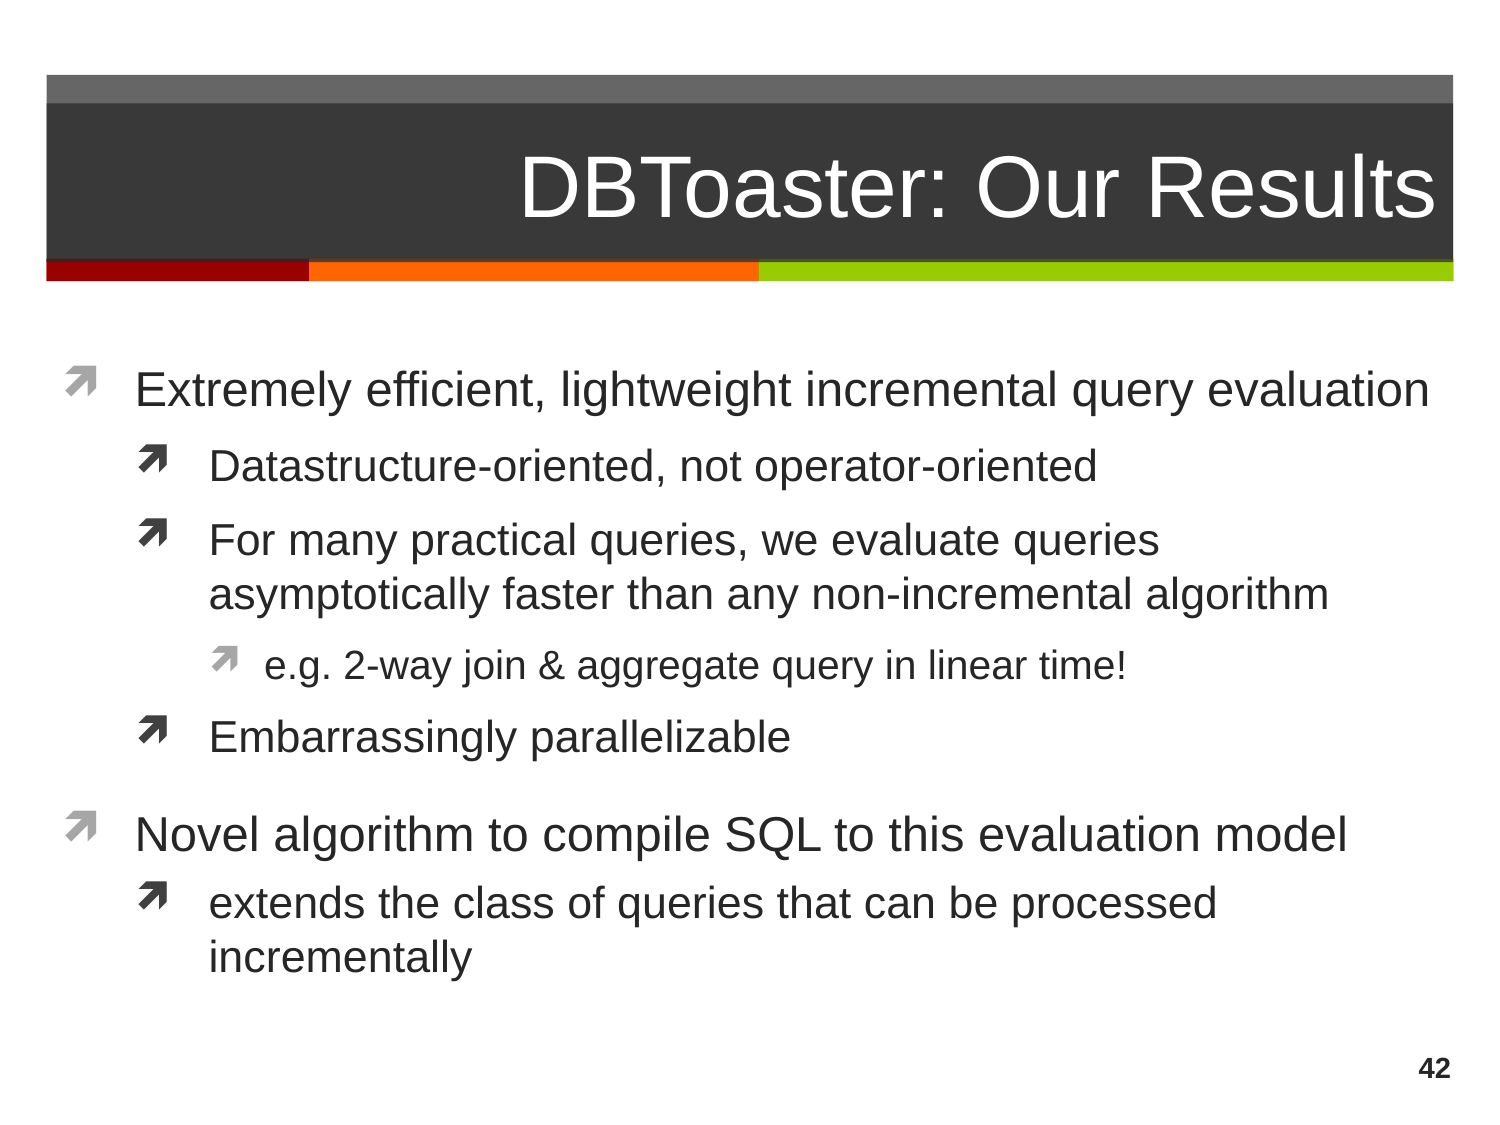

# DBToaster: Our Results
Extremely efficient, lightweight incremental query evaluation
Datastructure-oriented, not operator-oriented
For many practical queries, we evaluate queries asymptotically faster than any non-incremental algorithm
e.g. 2-way join & aggregate query in linear time!
Embarrassingly parallelizable
Novel algorithm to compile SQL to this evaluation model
extends the class of queries that can be processed incrementally